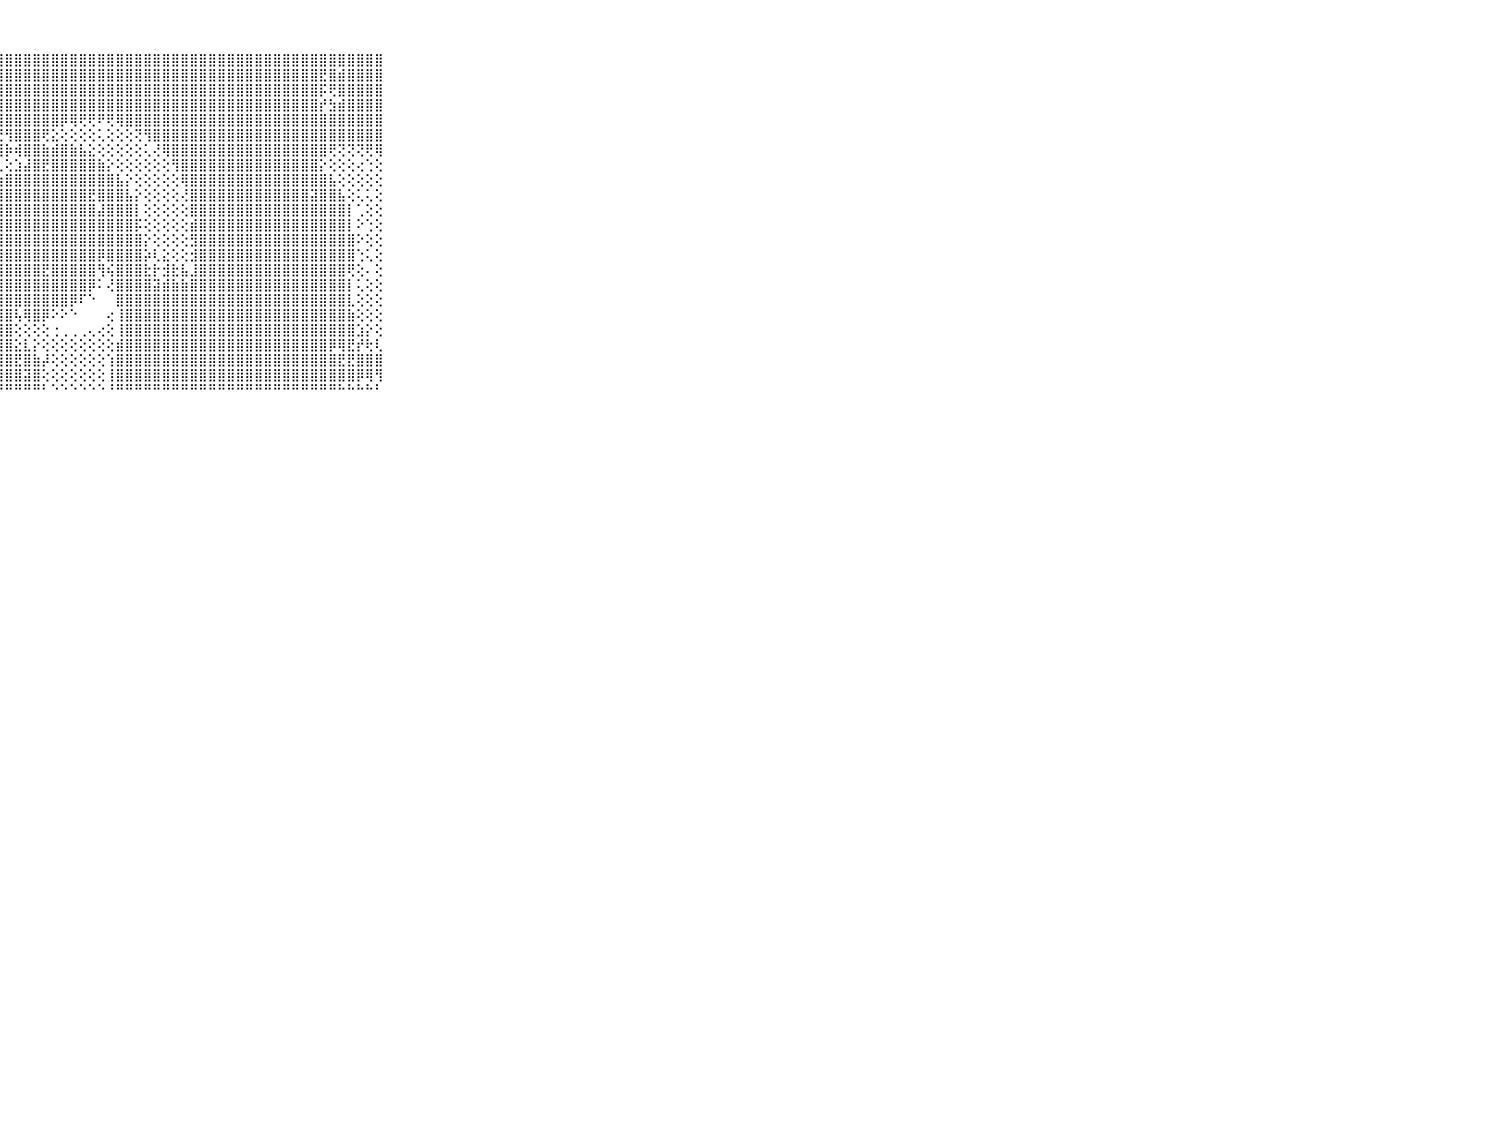

⠀⠀⠀⠀⠀⠀⠀⠀⠀⠀⠀⣿⣿⣿⣿⣿⣿⣿⣿⣿⣿⣿⣿⣿⣿⣿⣿⣿⣿⣿⣿⣿⣿⣿⣿⣿⣿⣿⣿⣿⣿⣿⣿⣿⣿⣿⣿⣿⣿⣿⣿⣿⣿⣿⣿⣿⣿⣿⣿⣿⣿⣿⣿⣿⣿⣿⣿⣿⣿⠀⠀⠀⠀⠀⠀⠀⠀⠀⠀⠀⠀
⠀⠀⠀⠀⠀⠀⠀⠀⠀⠀⠀⣿⣿⣿⣿⣿⣿⣿⣿⣿⣿⣿⣿⣿⣿⣿⣿⣿⣿⣿⣿⣿⣿⣿⣿⣿⣿⣿⣿⣿⣿⣿⣿⣿⣿⣿⣿⣿⣿⣿⣿⣿⣿⣿⣿⣿⣿⣿⣿⣿⣿⣿⣟⣿⣾⣿⣿⣿⣿⠀⠀⠀⠀⠀⠀⠀⠀⠀⠀⠀⠀
⠀⠀⠀⠀⠀⠀⠀⠀⠀⠀⠀⣿⣿⣿⣿⣿⣿⣿⣿⣿⣿⣿⣿⣿⣿⣿⣿⣿⣿⣿⣿⣿⣿⣿⣿⣿⣿⣿⣿⣿⣿⣿⣿⣿⣿⣿⣿⣿⣿⣿⣿⣿⣿⣿⣿⣿⣿⣿⣿⣿⣿⣿⡯⢟⣿⣿⣿⣿⣿⠀⠀⠀⠀⠀⠀⠀⠀⠀⠀⠀⠀
⠀⠀⠀⠀⠀⠀⠀⠀⠀⠀⠀⣽⣿⣿⣿⢿⣿⣿⣿⣿⣿⣿⣿⣿⣿⣿⣿⣿⣿⣿⣿⣿⣿⣿⣿⣿⣿⣿⣿⣿⣿⣿⣿⣿⣿⣿⣿⣿⣿⣿⣿⣿⣿⣿⣿⣿⣿⣿⣿⣿⣿⣿⡞⣳⣾⣿⣿⣿⣿⠀⠀⠀⠀⠀⠀⠀⠀⠀⠀⠀⠀
⠀⠀⠀⠀⠀⠀⠀⠀⠀⠀⠀⣿⣿⣿⣿⣿⣿⣿⣿⣿⣿⣿⣿⣿⣿⣿⣿⣿⣿⣿⣿⣿⣿⣿⡿⢿⢟⢟⠟⢟⢿⣿⣿⣿⣿⣿⣿⣿⣿⣿⣿⣿⣿⣿⣿⣿⣿⣿⣿⣿⣿⣿⣿⣿⣿⣿⣿⣿⣿⠀⠀⠀⠀⠀⠀⠀⠀⠀⠀⠀⠀
⠀⠀⠀⠀⠀⠀⠀⠀⠀⠀⠀⣿⣿⣿⣿⣿⣿⣿⣿⣿⣿⣿⣿⣿⣿⣿⢿⢟⢻⣿⣿⣿⢟⣕⢕⢕⢕⢕⢅⢕⢕⢕⢝⢻⣿⣿⣿⣿⣿⣿⣿⣿⣿⣿⣿⣿⣿⣿⣿⣿⣿⣿⣿⣿⣿⣿⣿⣿⣿⠀⠀⠀⠀⠀⠀⠀⠀⠀⠀⠀⠀
⠀⠀⠀⠀⠀⠀⠀⠀⠀⠀⠀⣿⣿⣿⣿⣿⣿⣿⣿⣿⣿⣿⣿⢟⣽⣷⣿⣿⡷⢾⣿⣿⣷⣾⣿⣷⣧⣕⢕⢕⢕⢕⢕⢅⢜⢿⣿⣿⣿⣿⣿⣿⣿⣿⣿⣿⣿⣿⣿⣿⣿⣿⣿⢟⢝⢝⢝⢟⢿⠀⠀⠀⠀⠀⠀⠀⠀⠀⠀⠀⠀
⠀⠀⠀⠀⠀⠀⠀⠀⠀⠀⠀⣿⣿⣿⣿⣿⣿⣿⣿⣿⣿⣿⣯⣾⣷⢿⢟⢇⢕⣱⣼⣿⣟⣿⣿⣿⣿⣿⣷⡕⢕⢕⢕⢕⢕⢕⢻⣿⣿⣿⣿⣿⣿⣿⣿⣿⣿⣿⣿⣿⣿⣿⡕⢕⢕⢕⢔⢑⢕⠀⠀⠀⠀⠀⠀⠀⠀⠀⠀⠀⠀
⠀⠀⠀⠀⠀⠀⠀⠀⠀⠀⠀⣿⣿⣿⣿⣿⣿⣿⣿⣿⣿⡿⢝⠜⢓⢕⢕⣷⣿⣿⣿⣿⣿⣿⣿⣿⣿⣿⣿⣿⣧⡕⢕⢕⢕⢕⢕⢿⣿⣿⣿⣿⣿⣿⣿⣿⣿⣿⣿⣿⣿⣿⣿⣧⢕⢕⢕⢕⢕⠀⠀⠀⠀⠀⠀⠀⠀⠀⠀⠀⠀
⠀⠀⠀⠀⠀⠀⠀⠀⠀⠀⠀⣿⣿⣿⣿⣿⣿⣿⣿⣿⣿⣏⢇⣕⣵⣿⣿⣿⣿⣿⣿⣿⣿⣿⣿⣿⣿⣟⣿⣿⣿⣧⡕⢕⢕⢕⢕⢜⣿⣿⣿⣿⣿⣿⣿⣿⣿⣿⣿⣿⣿⣽⣿⣿⣧⢕⢅⢅⢕⠀⠀⠀⠀⠀⠀⠀⠀⠀⠀⠀⠀
⠀⠀⠀⠀⠀⠀⠀⠀⠀⠀⠀⣿⣿⣿⣿⣿⣿⣿⣿⣿⣿⣿⣟⣾⣿⣿⣿⣿⣿⣿⣿⣿⣿⣿⣿⣿⣿⣿⣼⣿⣿⣿⡇⢕⢕⢕⢕⢕⣿⣿⣿⣿⣿⣿⣿⣿⣿⣿⣿⣿⣿⣿⣿⣿⣿⡇⢁⢕⢕⠀⠀⠀⠀⠀⠀⠀⠀⠀⠀⠀⠀
⠀⠀⠀⠀⠀⠀⠀⠀⠀⠀⠀⣿⣿⣿⣿⣿⣿⣿⣿⣿⣿⣿⣿⣽⣿⣿⣿⣿⣿⣿⣿⣿⣿⣿⣿⣿⣿⣿⣿⣿⣿⣿⡯⢕⢕⢕⢕⢕⣾⣿⣿⣿⣿⣿⣿⣿⣿⣿⣿⣿⣿⣿⣿⣿⣿⡇⠕⢑⢕⠀⠀⠀⠀⠀⠀⠀⠀⠀⠀⠀⠀
⠀⠀⠀⠀⠀⠀⠀⠀⠀⠀⠀⣿⣿⣿⣿⣿⣿⣿⣿⣿⣿⣿⣿⣿⣿⣿⣿⣿⣿⣿⣿⣿⣿⣿⣿⣿⣿⣿⣿⣿⣿⣿⣿⡕⢕⢕⢕⢕⣻⣿⣿⣿⣿⣿⣿⣿⣿⣿⣿⣿⣿⣿⣿⣿⣿⣿⠕⢕⢕⠀⠀⠀⠀⠀⠀⠀⠀⠀⠀⠀⠀
⠀⠀⠀⠀⠀⠀⠀⠀⠀⠀⠀⣿⣿⣿⣿⣿⣿⣿⣿⣿⣿⣿⣿⣿⣿⣿⣿⣿⣿⣿⣿⣿⣿⣿⣿⣿⣿⣿⡿⣿⣿⣿⣿⡵⢇⣕⢕⢕⣺⣿⣿⣿⣿⣿⣿⣿⣿⣿⣿⣿⣿⣿⣿⣿⣿⣿⢑⢅⢕⠀⠀⠀⠀⠀⠀⠀⠀⠀⠀⠀⠀
⠀⠀⠀⠀⠀⠀⠀⠀⠀⠀⠀⣿⣿⣿⣿⣿⣿⣿⣿⣿⣿⣿⣿⣿⣿⣿⣿⣿⣿⣿⣿⣿⣟⣿⣿⣿⣿⣿⢻⢮⣿⣿⣿⣗⡗⣺⣗⣧⣸⣿⣿⣿⣿⣿⣿⣿⣿⣿⣿⣿⣿⣿⣿⣿⣿⢟⢕⠄⢕⠀⠀⠀⠀⠀⠀⠀⠀⠀⠀⠀⠀
⠀⠀⠀⠀⠀⠀⠀⠀⠀⠀⠀⣿⣿⣿⣿⣿⣿⣿⣿⣿⣿⣿⣿⣿⣿⣿⣿⣿⣿⣿⣿⣿⣿⣿⣿⣿⣿⡿⠅⢜⣿⣿⣿⣿⣽⣾⣷⣷⣿⣿⣿⣿⣿⣿⣿⣿⣿⣿⣿⣿⣿⣿⣿⣿⣿⡇⢅⢕⢕⠀⠀⠀⠀⠀⠀⠀⠀⠀⠀⠀⠀
⠀⠀⠀⠀⠀⠀⠀⠀⠀⠀⠀⣿⣿⣿⣿⣿⣿⣿⣿⣿⣿⣿⣿⣿⣿⣿⣿⣿⣿⣿⣿⣿⣿⣿⣿⡿⠏⠑⠀⠀⣿⣿⣿⣿⣿⣿⣿⣿⣿⣿⣿⣿⣿⣿⣿⣿⣿⣿⣿⣿⣿⣿⣿⣿⣿⣇⢕⢕⢕⠀⠀⠀⠀⠀⠀⠀⠀⠀⠀⠀⠀
⠀⠀⠀⠀⠀⠀⠀⠀⠀⠀⠀⣿⣿⣿⣿⣿⣿⣿⣿⣿⣿⣿⣿⣿⣿⣿⣿⣿⣿⢧⢿⣿⡿⠕⠕⠑⠀⠀⠀⢔⢸⣿⣿⣿⣿⣿⣿⣿⣿⣿⣿⣿⣿⣿⣿⣿⣿⣿⣿⣿⣿⣿⣿⣿⣿⣷⢕⢕⢕⠀⠀⠀⠀⠀⠀⠀⠀⠀⠀⠀⠀
⠀⠀⠀⠀⠀⠀⠀⠀⠀⠀⠀⣿⣿⣿⣿⣿⣿⣿⣿⣿⣿⣿⣿⣿⣿⣿⣿⣿⣿⢕⢕⢕⢕⢐⢀⢀⢀⢄⢔⢕⢸⣿⣿⣿⣿⣿⣿⣿⣿⣿⣿⣿⣿⣿⣿⣿⣿⣿⣿⣿⣿⣿⣿⣿⣿⣿⣱⡕⢕⠀⠀⠀⠀⠀⠀⠀⠀⠀⠀⠀⠀
⠀⠀⠀⠀⠀⠀⠀⠀⠀⠀⠀⣿⣿⣿⣿⣿⣿⣿⣿⣿⣿⣿⣿⣿⣿⣿⣿⣿⣿⣕⣇⡕⢕⢕⢕⢕⢕⢕⢕⢕⣾⣿⣿⣿⣿⣿⣿⣿⣿⣿⣿⣿⣿⣿⣿⣿⣿⣿⣿⣿⣿⣿⣿⡿⢿⣟⡞⢗⢇⠀⠀⠀⠀⠀⠀⠀⠀⠀⠀⠀⠀
⠀⠀⠀⠀⠀⠀⠀⠀⠀⠀⠀⣿⣿⣿⣿⣿⣿⣿⣿⣿⣿⣿⣿⣿⣿⣿⣿⣿⣿⣟⣿⣷⡼⢕⢕⢕⢕⢕⢕⢱⣿⣿⣿⣿⣿⣿⣿⣿⣿⣿⣿⣿⣿⣿⣿⣿⣿⣿⣿⣿⣿⣿⣿⣿⣟⣟⣿⣿⣿⠀⠀⠀⠀⠀⠀⠀⠀⠀⠀⠀⠀
⠀⠀⠀⠀⠀⠀⠀⠀⠀⠀⠀⣿⣿⣿⣿⣿⣿⣿⣿⣿⣿⣿⣿⣿⣿⣿⣿⣿⣿⣿⣽⣿⢕⢕⢕⢕⢕⢕⢕⢸⣿⣿⣿⣿⣿⣿⣿⣿⣿⣿⣿⣿⣿⣿⣿⣿⣿⣿⣿⣿⣿⣿⣿⣿⣿⣿⡿⢿⢻⠀⠀⠀⠀⠀⠀⠀⠀⠀⠀⠀⠀
⠀⠀⠀⠀⠀⠀⠀⠀⠀⠀⠀⠛⠛⠛⠛⠛⠛⠛⠛⠛⠛⠛⠛⠛⠛⠛⠛⠛⠛⠛⠛⠛⠃⠑⠑⠑⠑⠑⠑⠘⠛⠛⠛⠛⠛⠛⠛⠛⠛⠛⠛⠛⠛⠛⠛⠛⠛⠛⠛⠛⠛⠛⠛⠛⠓⠓⠓⠓⠃⠀⠀⠀⠀⠀⠀⠀⠀⠀⠀⠀⠀